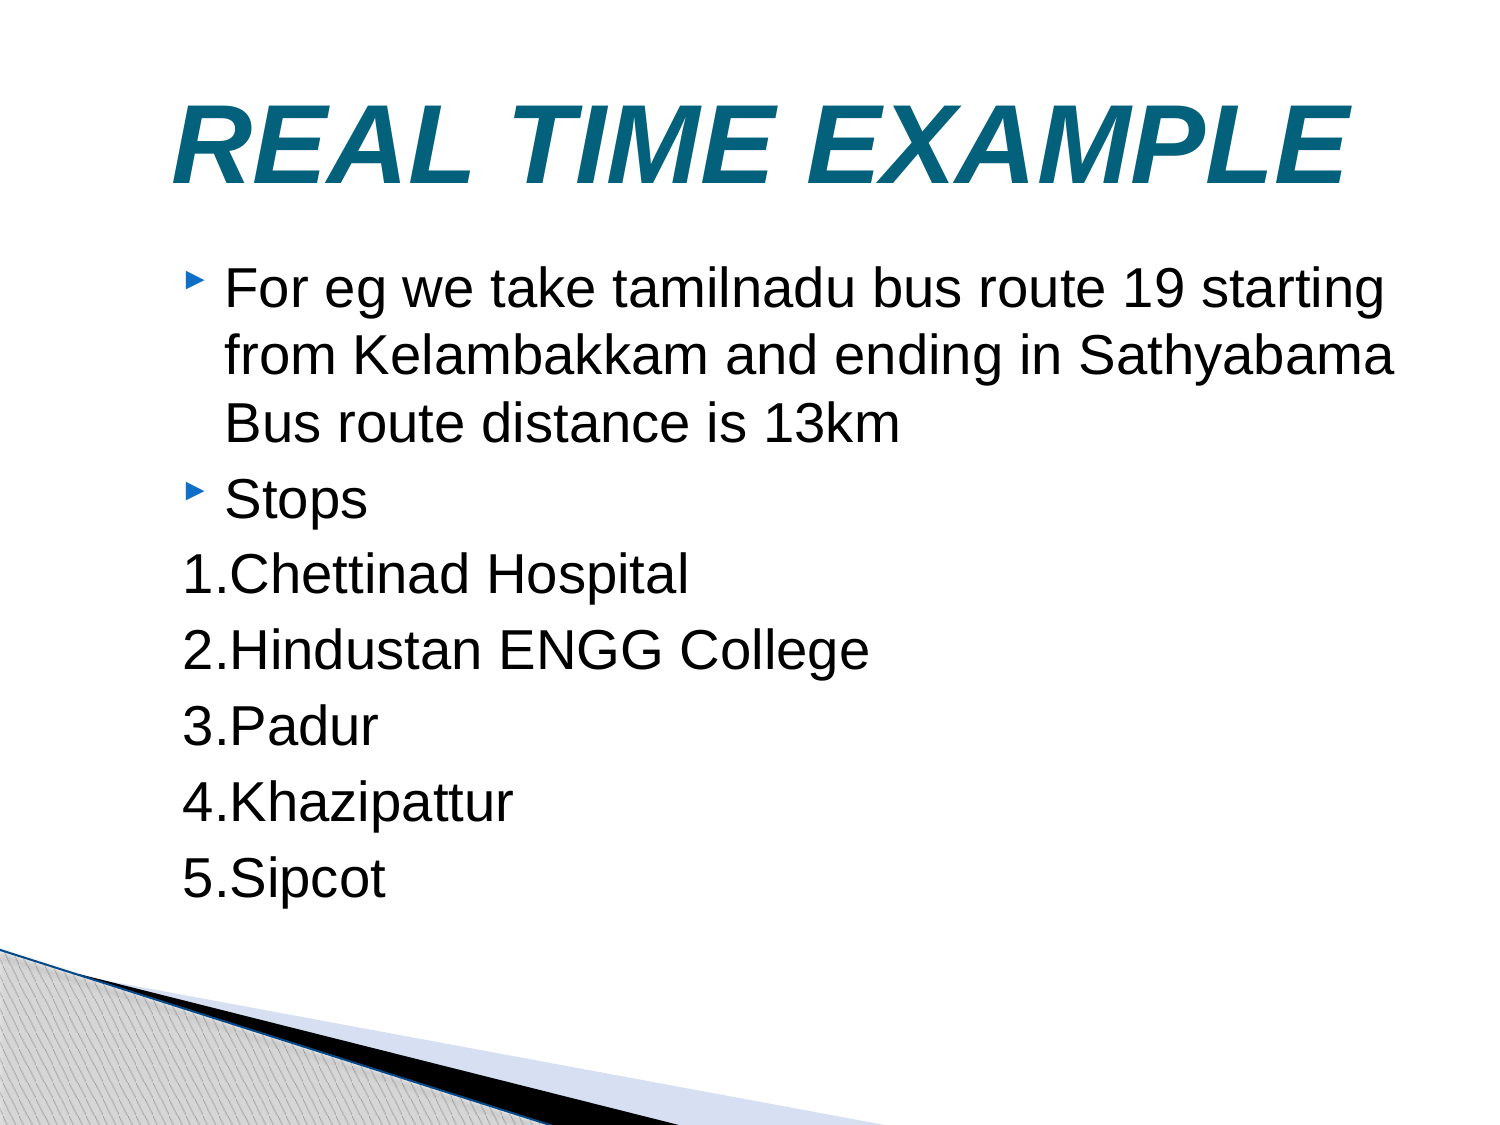

# REAL TIME EXAMPLE
For eg we take tamilnadu bus route 19 starting from Kelambakkam and ending in Sathyabama Bus route distance is 13km
Stops
1.Chettinad Hospital
2.Hindustan ENGG College
3.Padur
4.Khazipattur
5.Sipcot